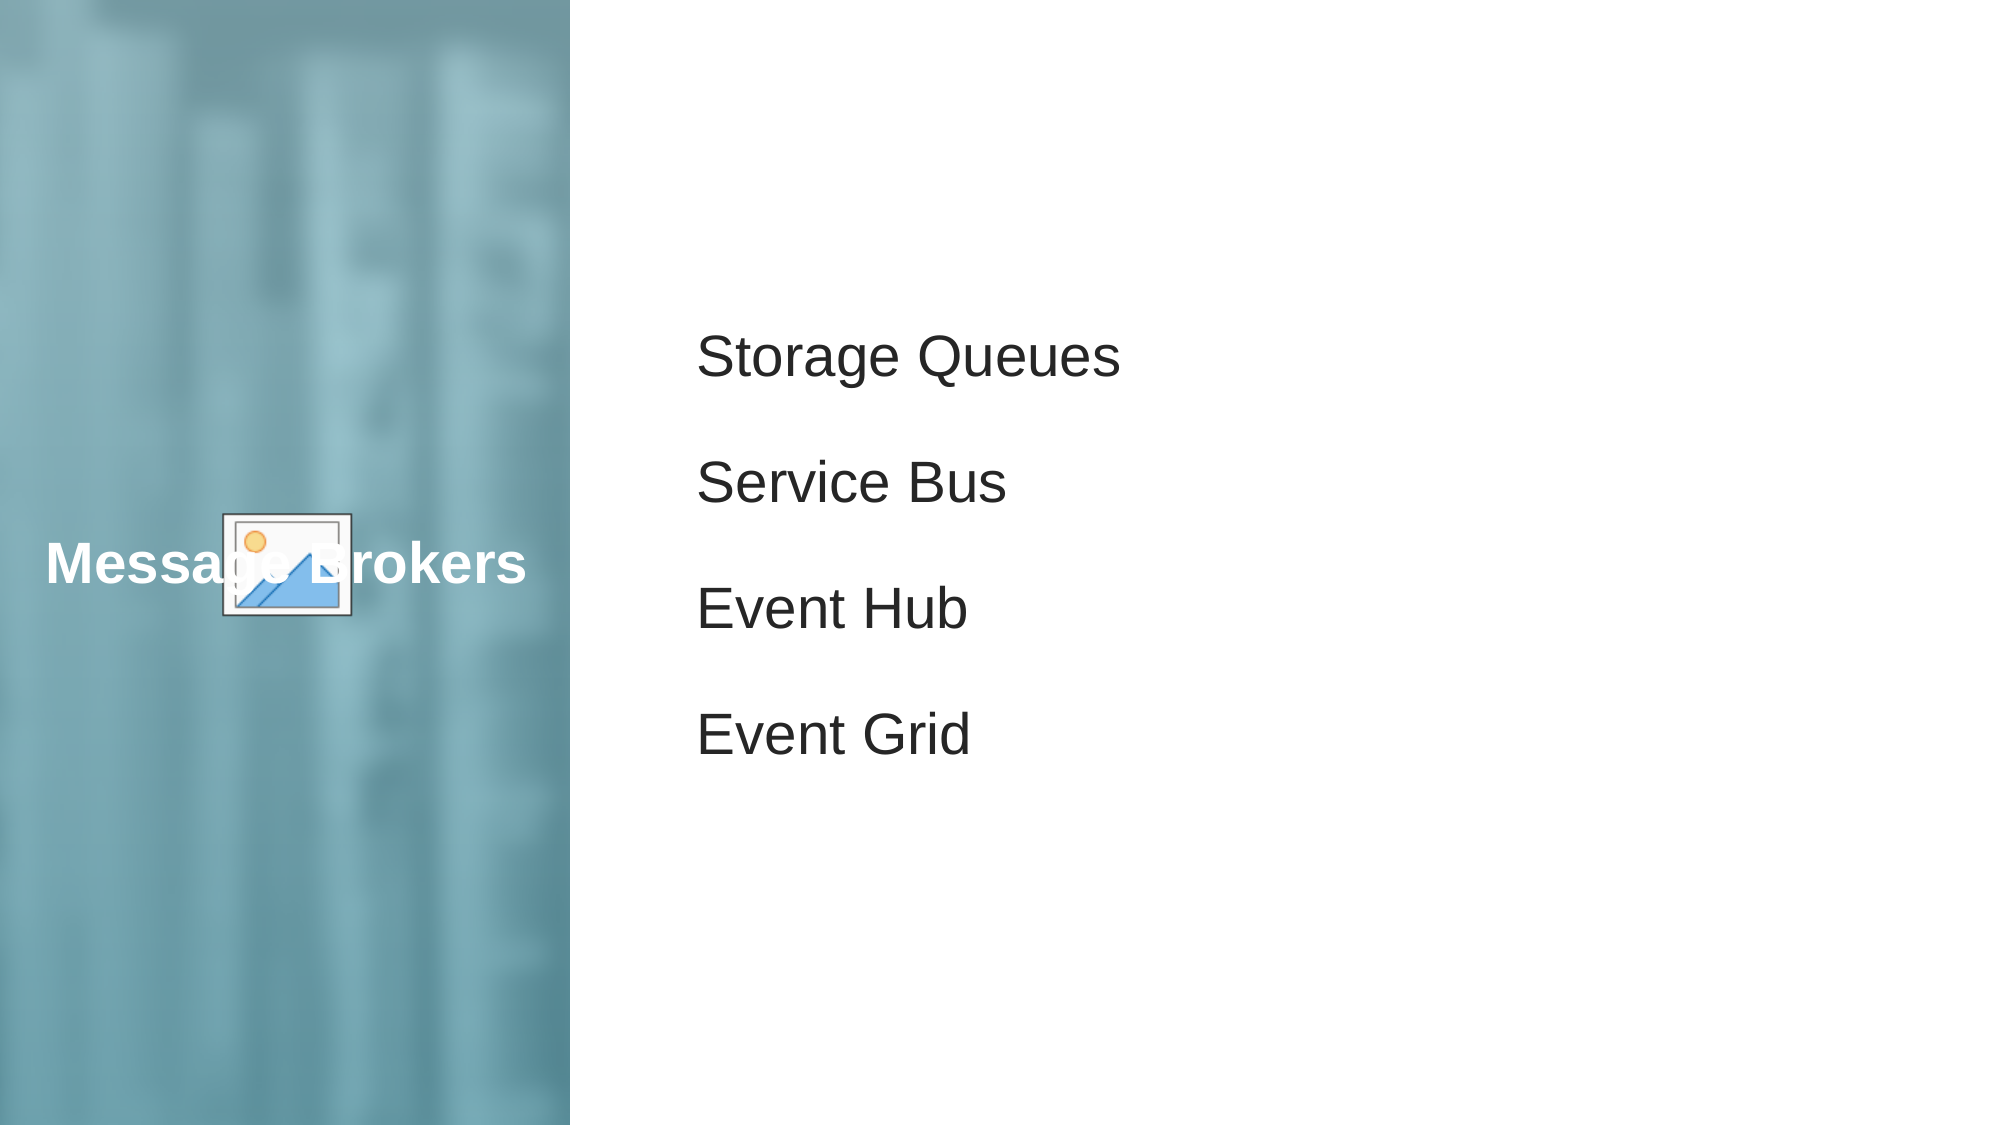

Storage Queues
Service Bus
Event Hub
Event Grid
Message Brokers